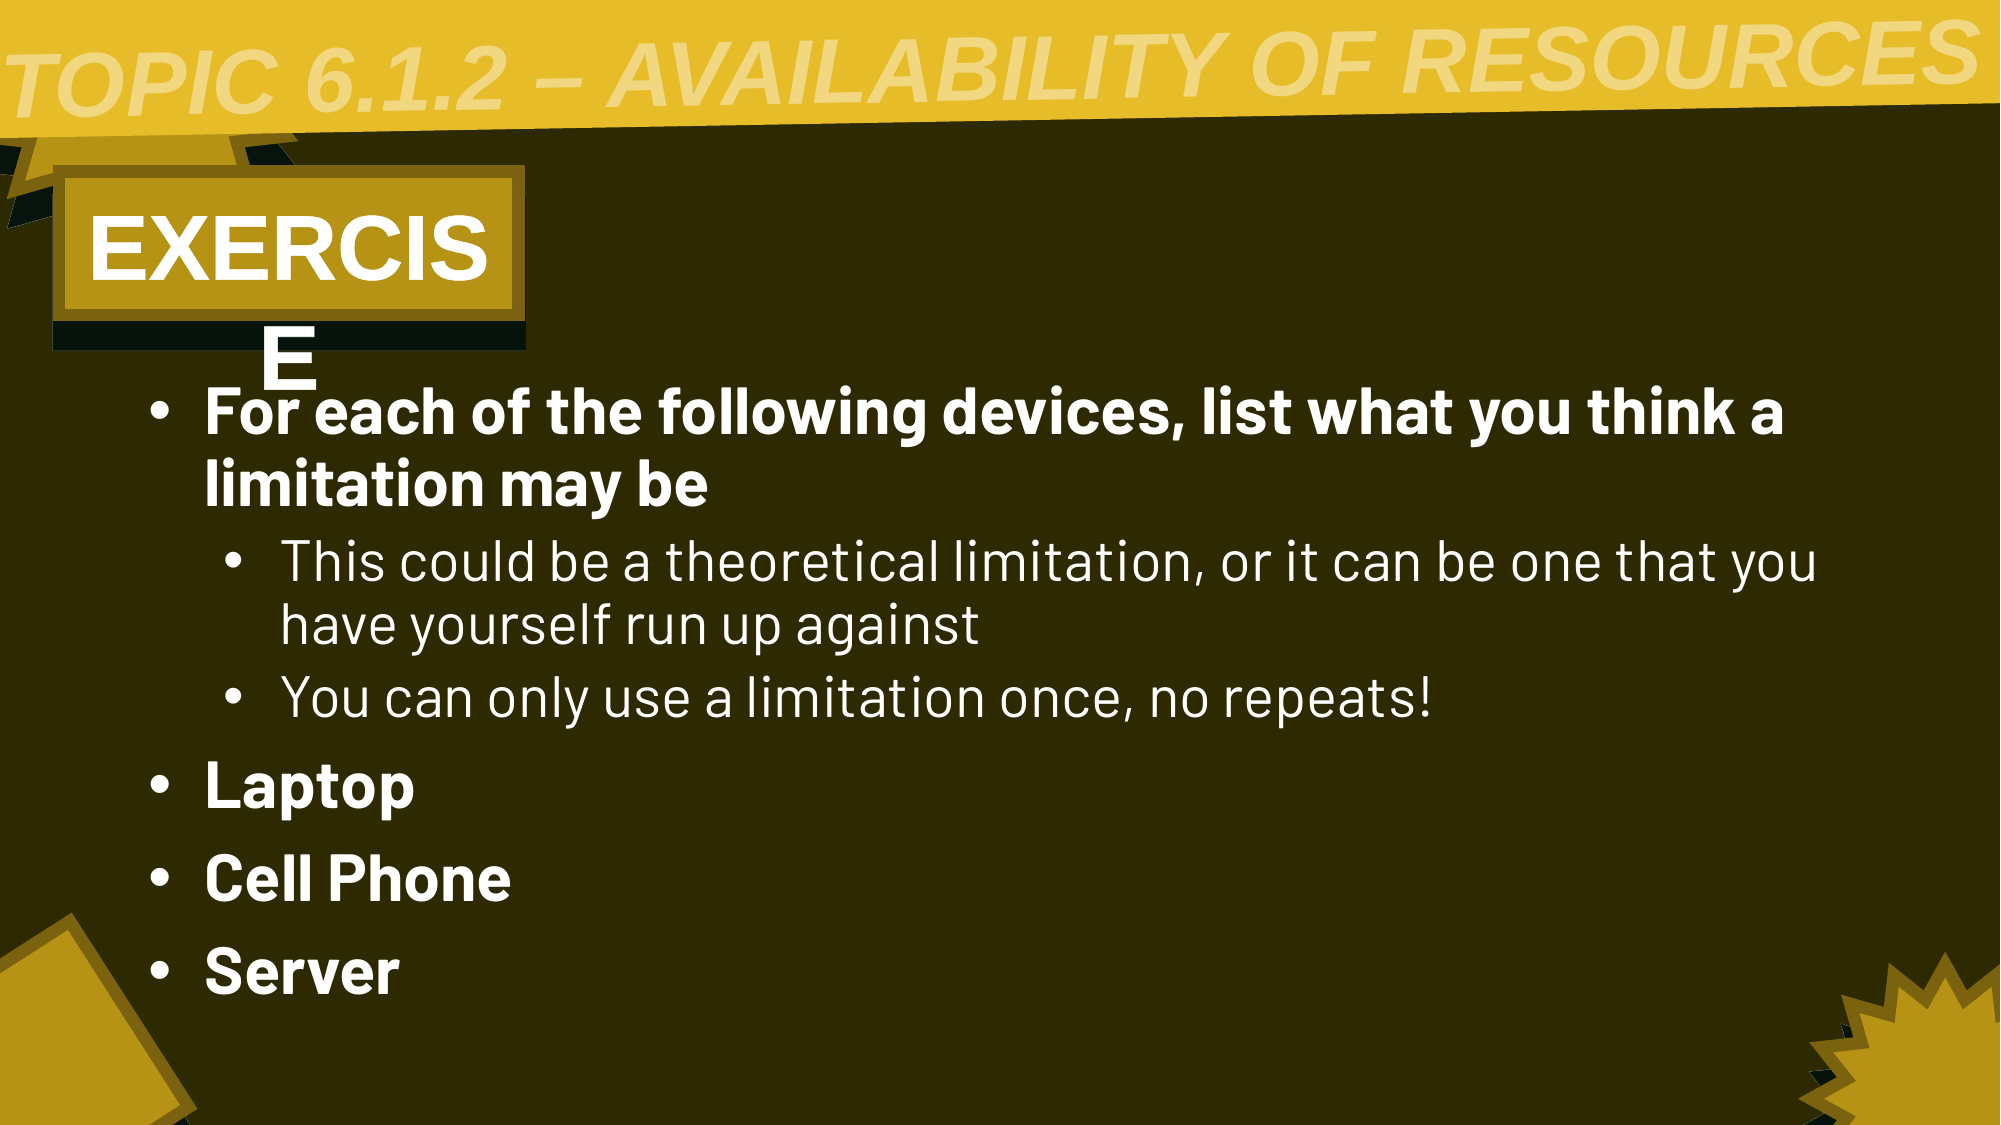

TOPIC 6.1.2 – AVAILABILITY OF RESOURCES

EXERCISE
For each of the following devices, list what you think a limitation may be
This could be a theoretical limitation, or it can be one that you have yourself run up against
You can only use a limitation once, no repeats!
Laptop
Cell Phone
Server